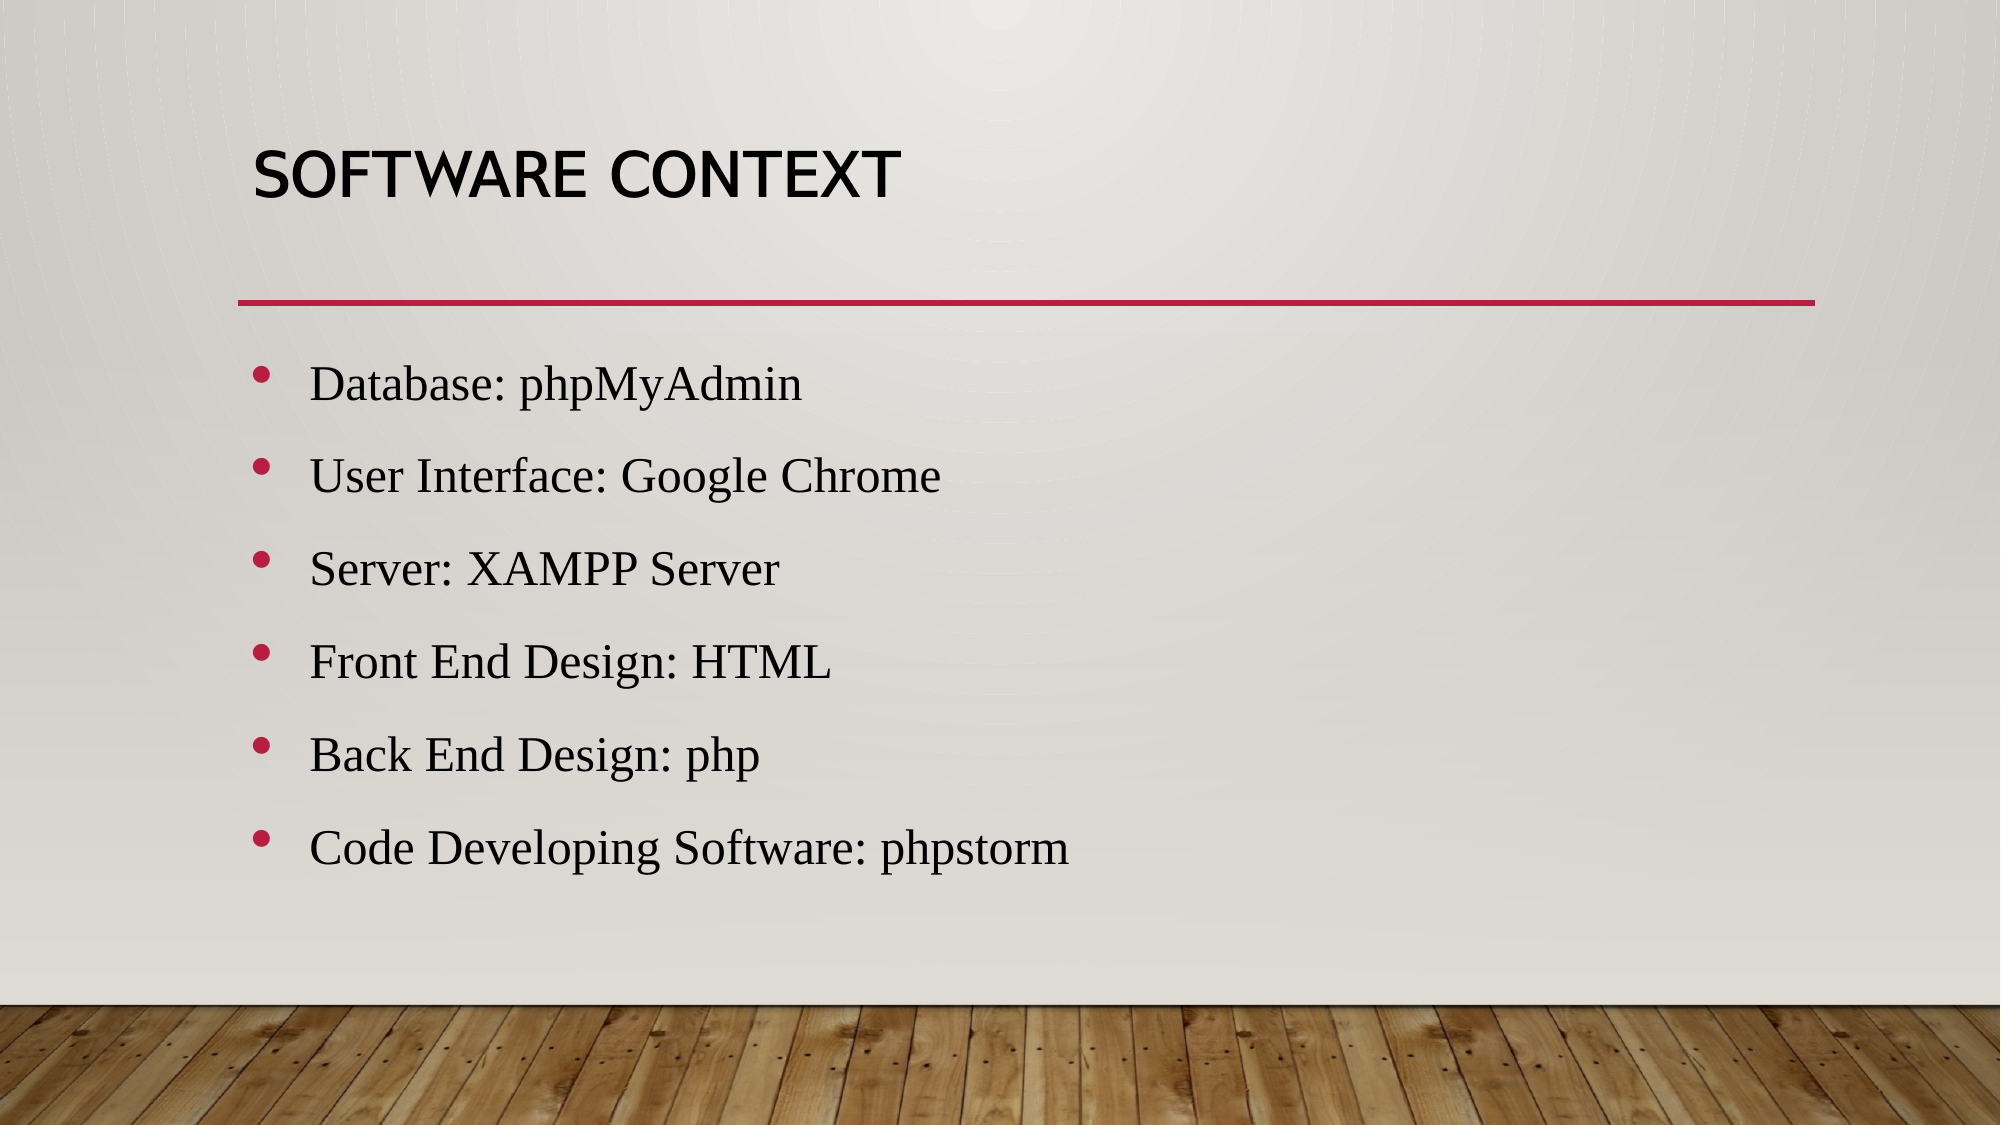

# Software Context
Database: phpMyAdmin
User Interface: Google Chrome
Server: XAMPP Server
Front End Design: HTML
Back End Design: php
Code Developing Software: phpstorm